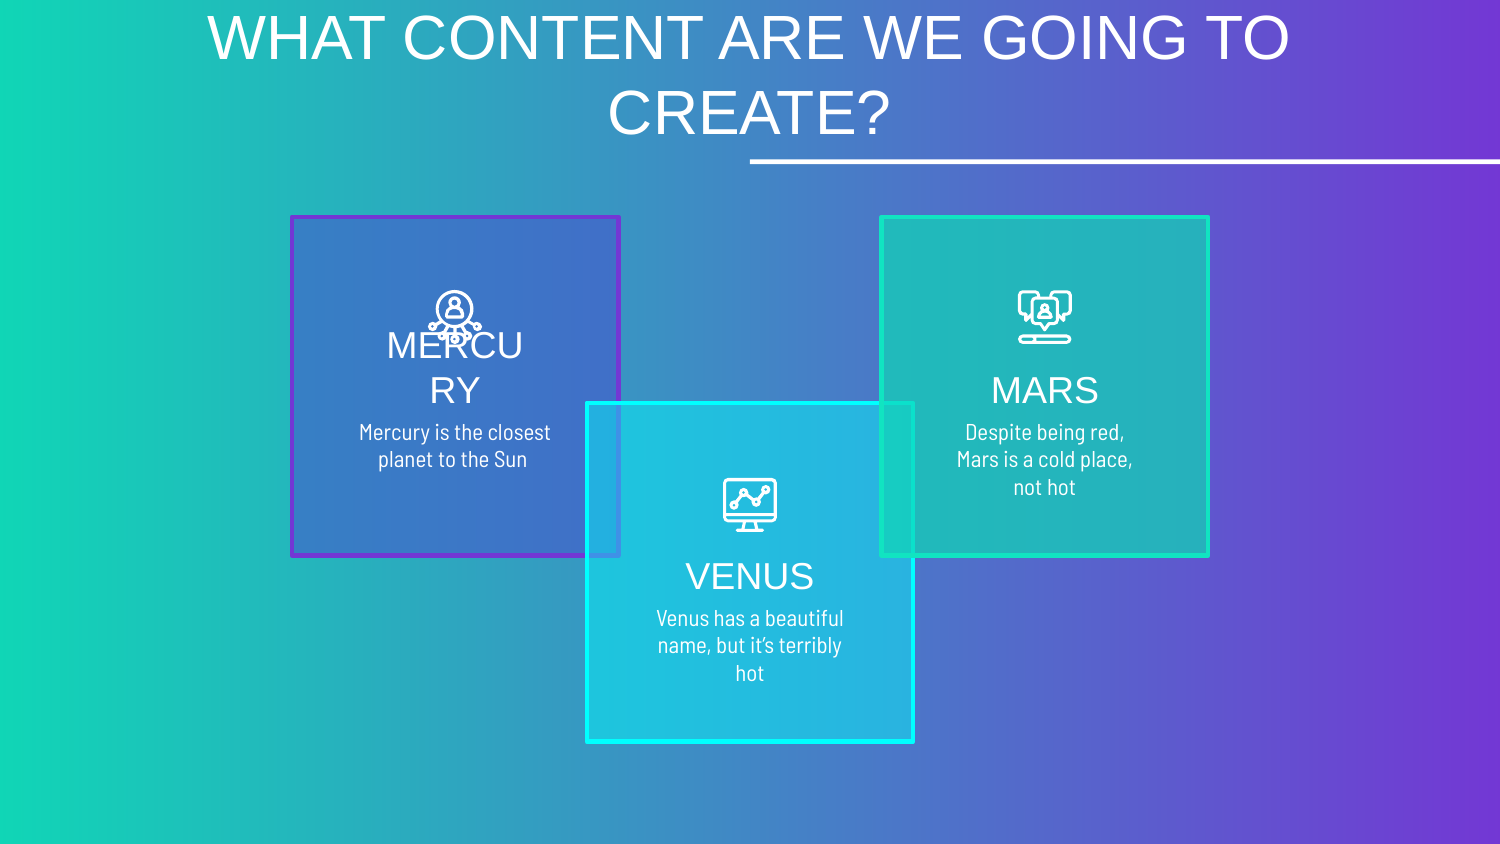

# WHAT CONTENT ARE WE GOING TO CREATE?

MERCURY
MARS
Mercury is the closest planet to the Sun
Despite being red, Mars is a cold place, not hot

VENUS
Venus has a beautiful name, but it’s terribly hot